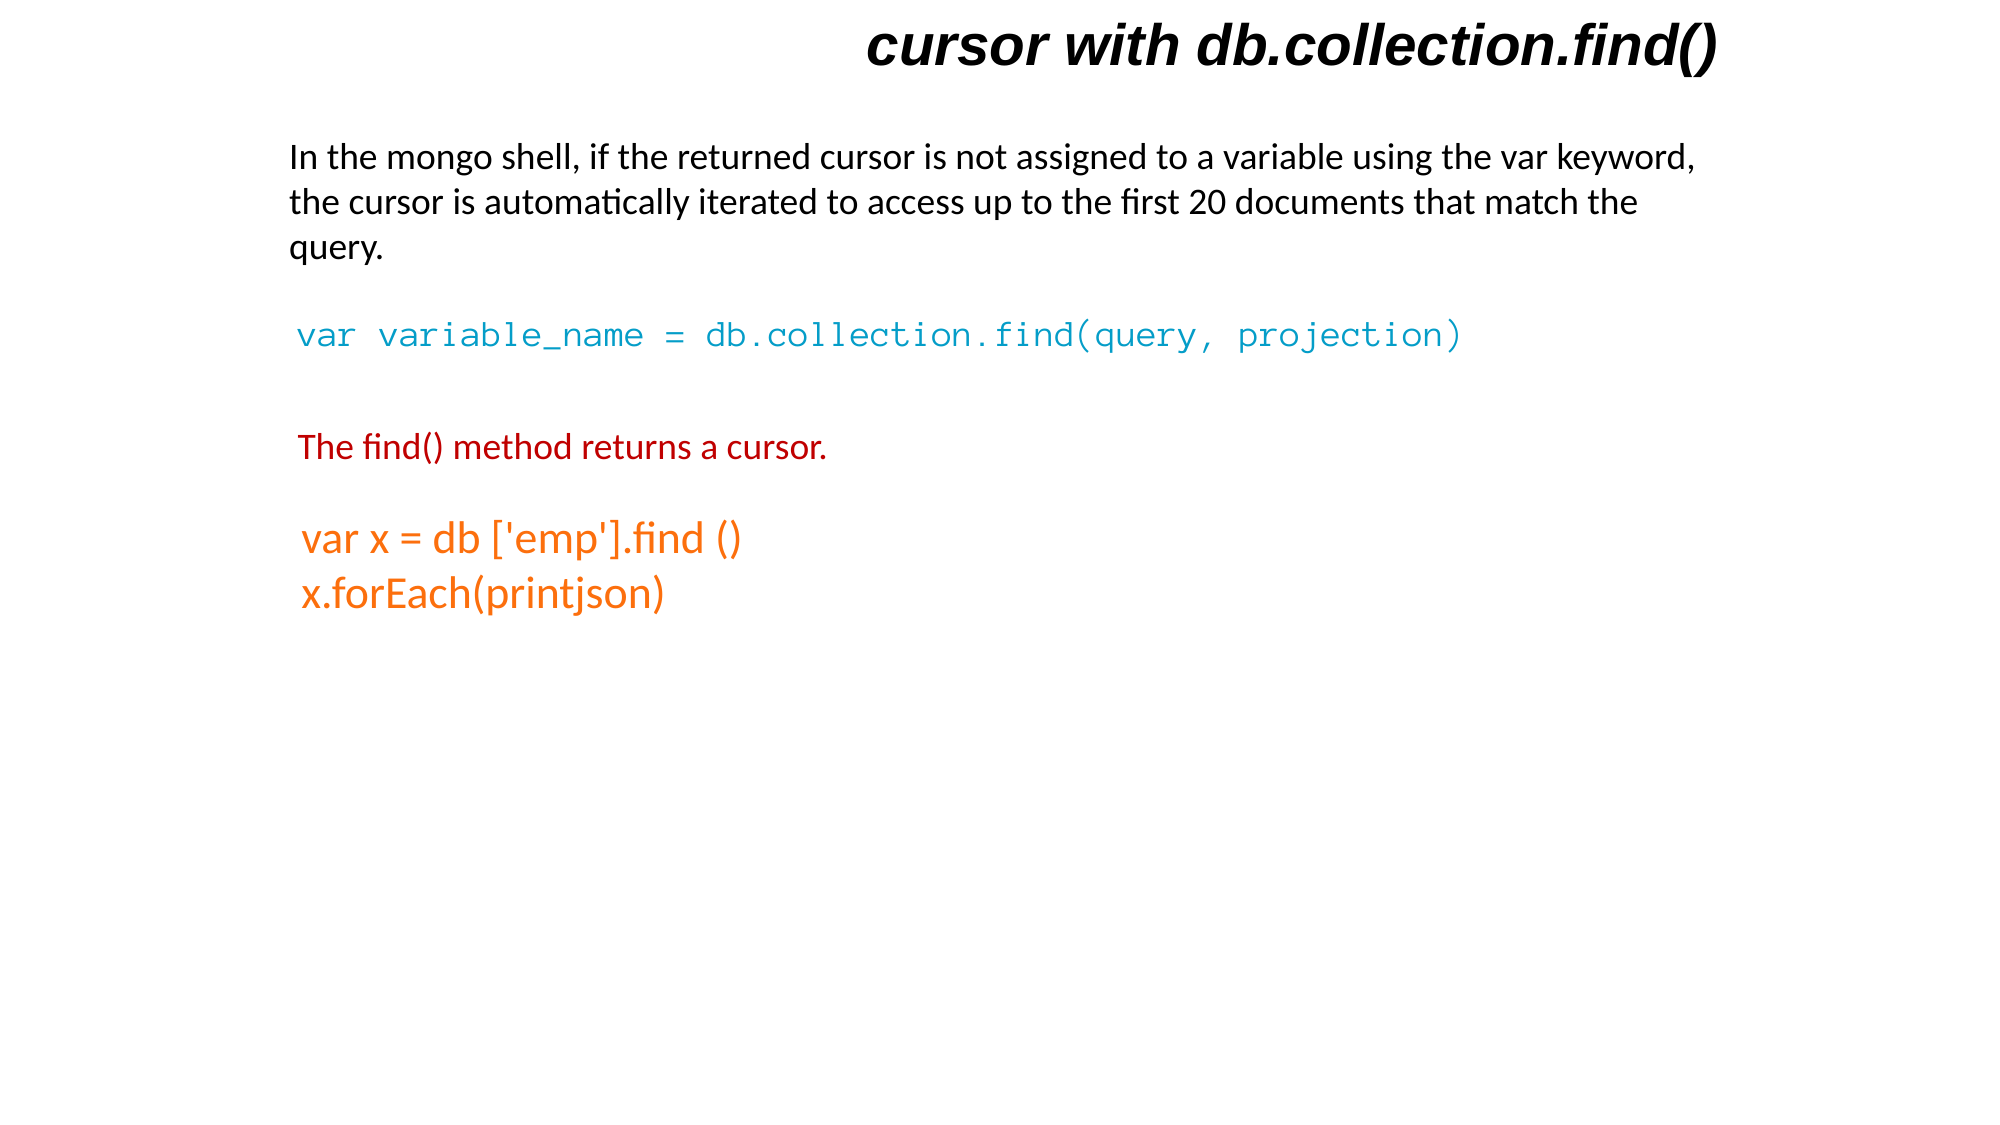

cursor with db.collection.find()
In the mongo shell, if the returned cursor is not assigned to a variable using the var keyword, the cursor is automatically iterated to access up to the first 20 documents that match the query.
var variable_name = db.collection.find(query, projection)
The find() method returns a cursor.
var x = db ['emp'].find ()
x.forEach(printjson)